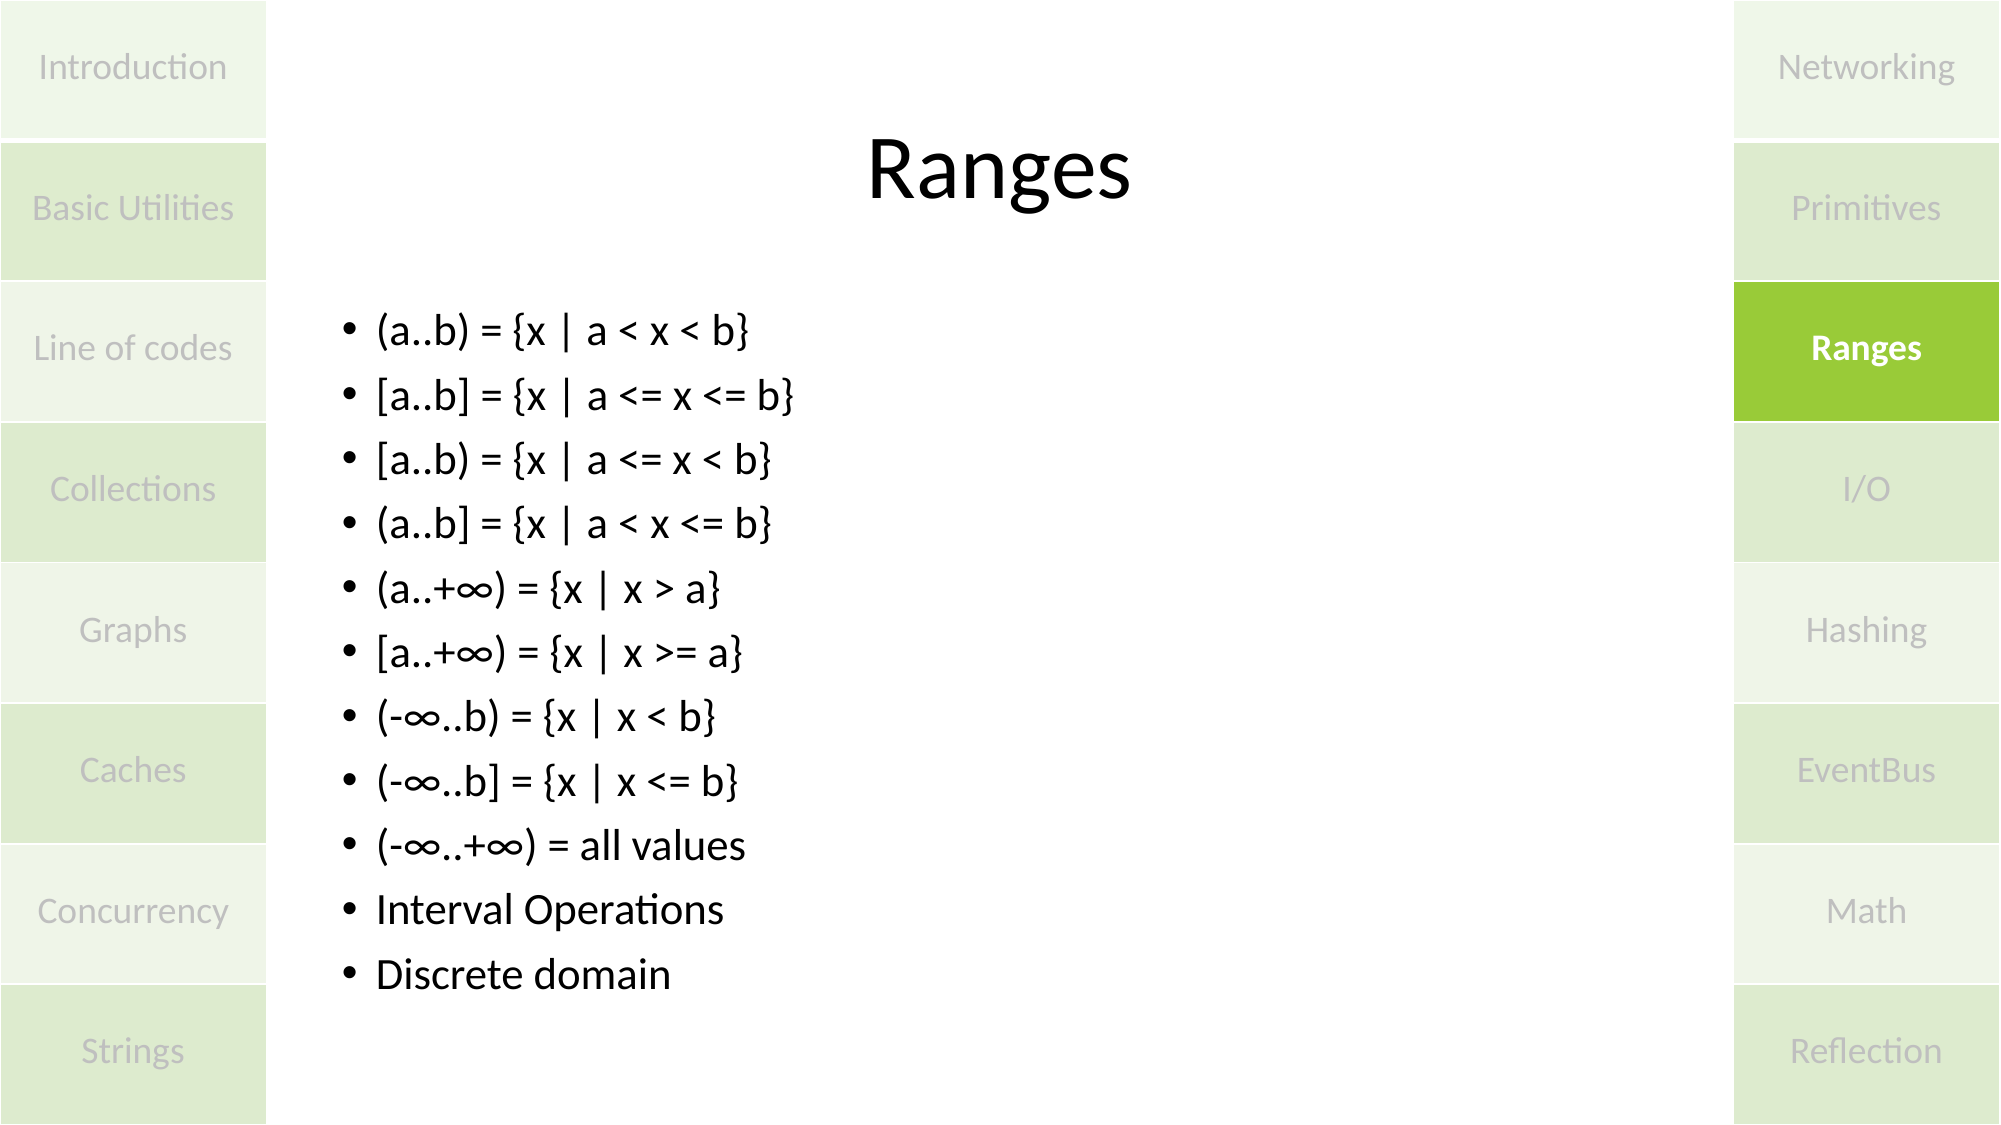

| Introduction |
| --- |
| Basic Utilities |
| Line of codes |
| Collections |
| Graphs |
| Caches |
| Concurrency |
| Strings |
| Networking |
| --- |
| Primitives |
| Ranges |
| I/O |
| Hashing |
| EventBus |
| Math |
| Reflection |
# Ranges
(a..b) = {x | a < x < b}
[a..b] = {x | a <= x <= b}
[a..b) = {x | a <= x < b}
(a..b] = {x | a < x <= b}
(a..+∞) = {x | x > a}
[a..+∞) = {x | x >= a}
(-∞..b) = {x | x < b}
(-∞..b] = {x | x <= b}
(-∞..+∞) = all values
Interval Operations
Discrete domain